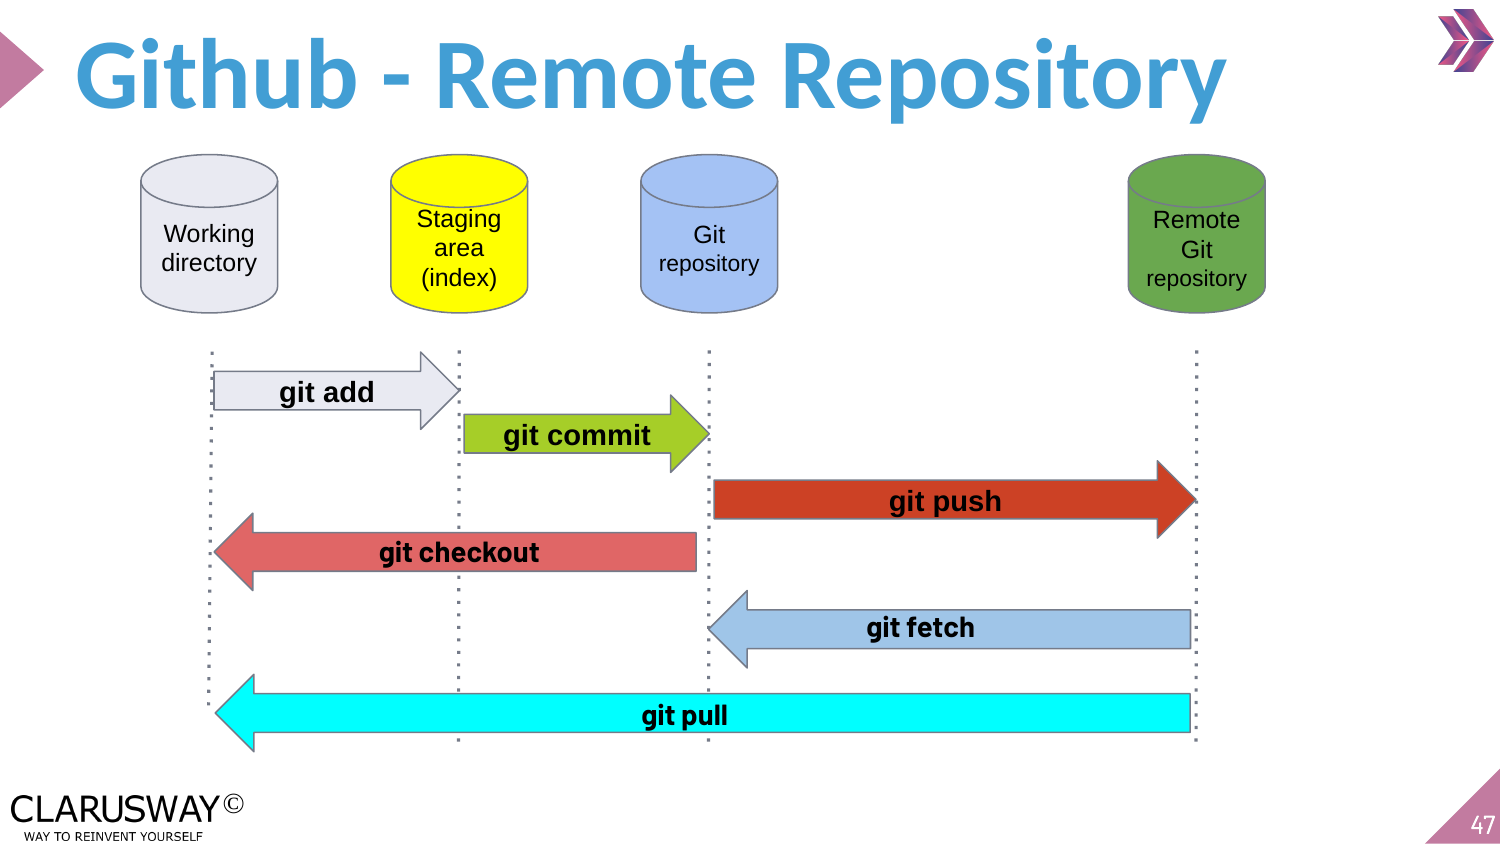

# Github - Remote Repository
Working directory
Staging area (index)
Git repository
Remote Git repository
git add
git commit
git push

git checkout

git fetch

git pull
47